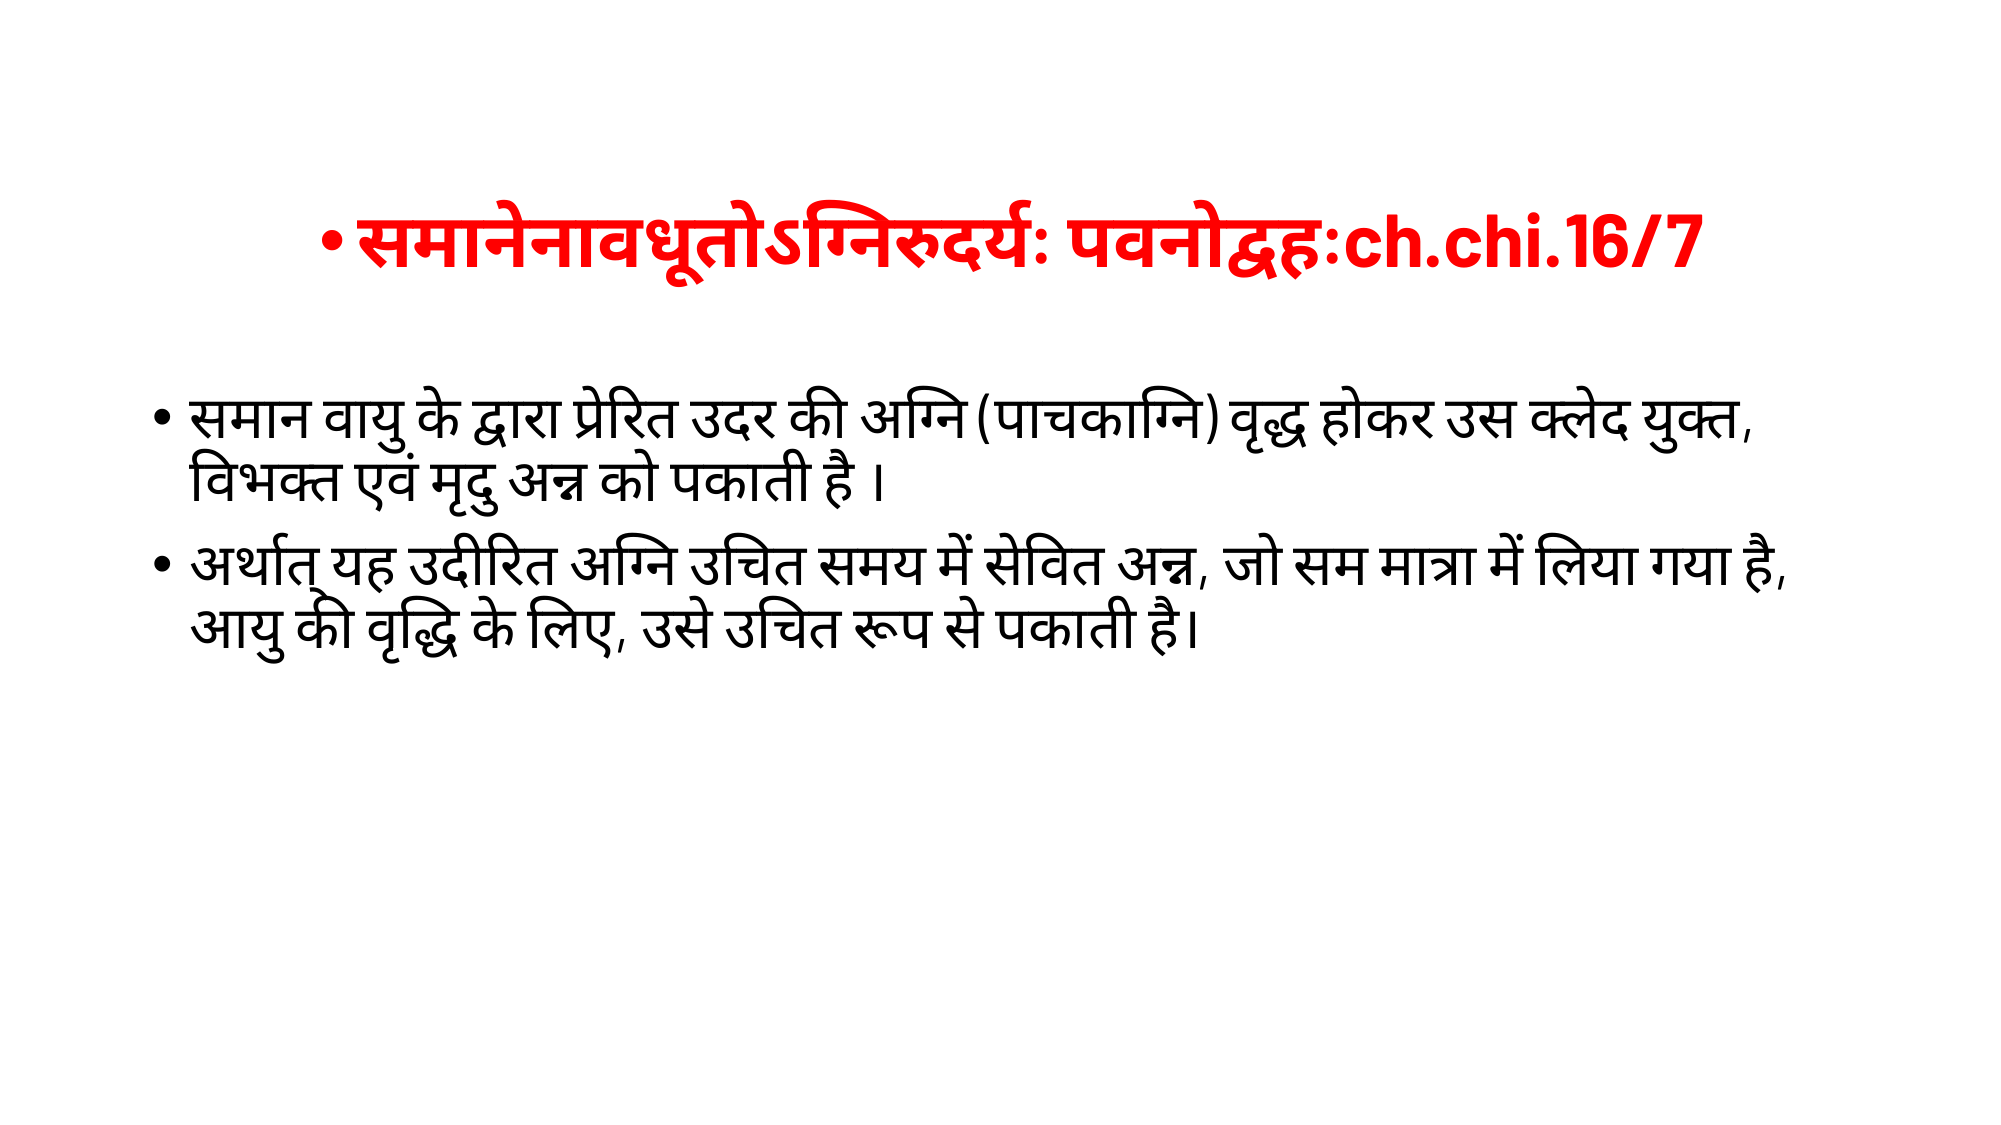

समानेनावधूतोऽग्निरुदर्यः पवनोद्वहःch.chi.16/7

समान वायु के द्वारा प्रेरित उदर की अग्नि (पाचकाग्नि) वृद्ध होकर उस क्लेद युक्त, विभक्त एवं मृदु अन्न को पकाती है ।
अर्थात् यह उदीरित अग्नि उचित समय में सेवित अन्न, जो सम मात्रा में लिया गया है, आयु की वृद्धि के लिए, उसे उचित रूप से पकाती है।